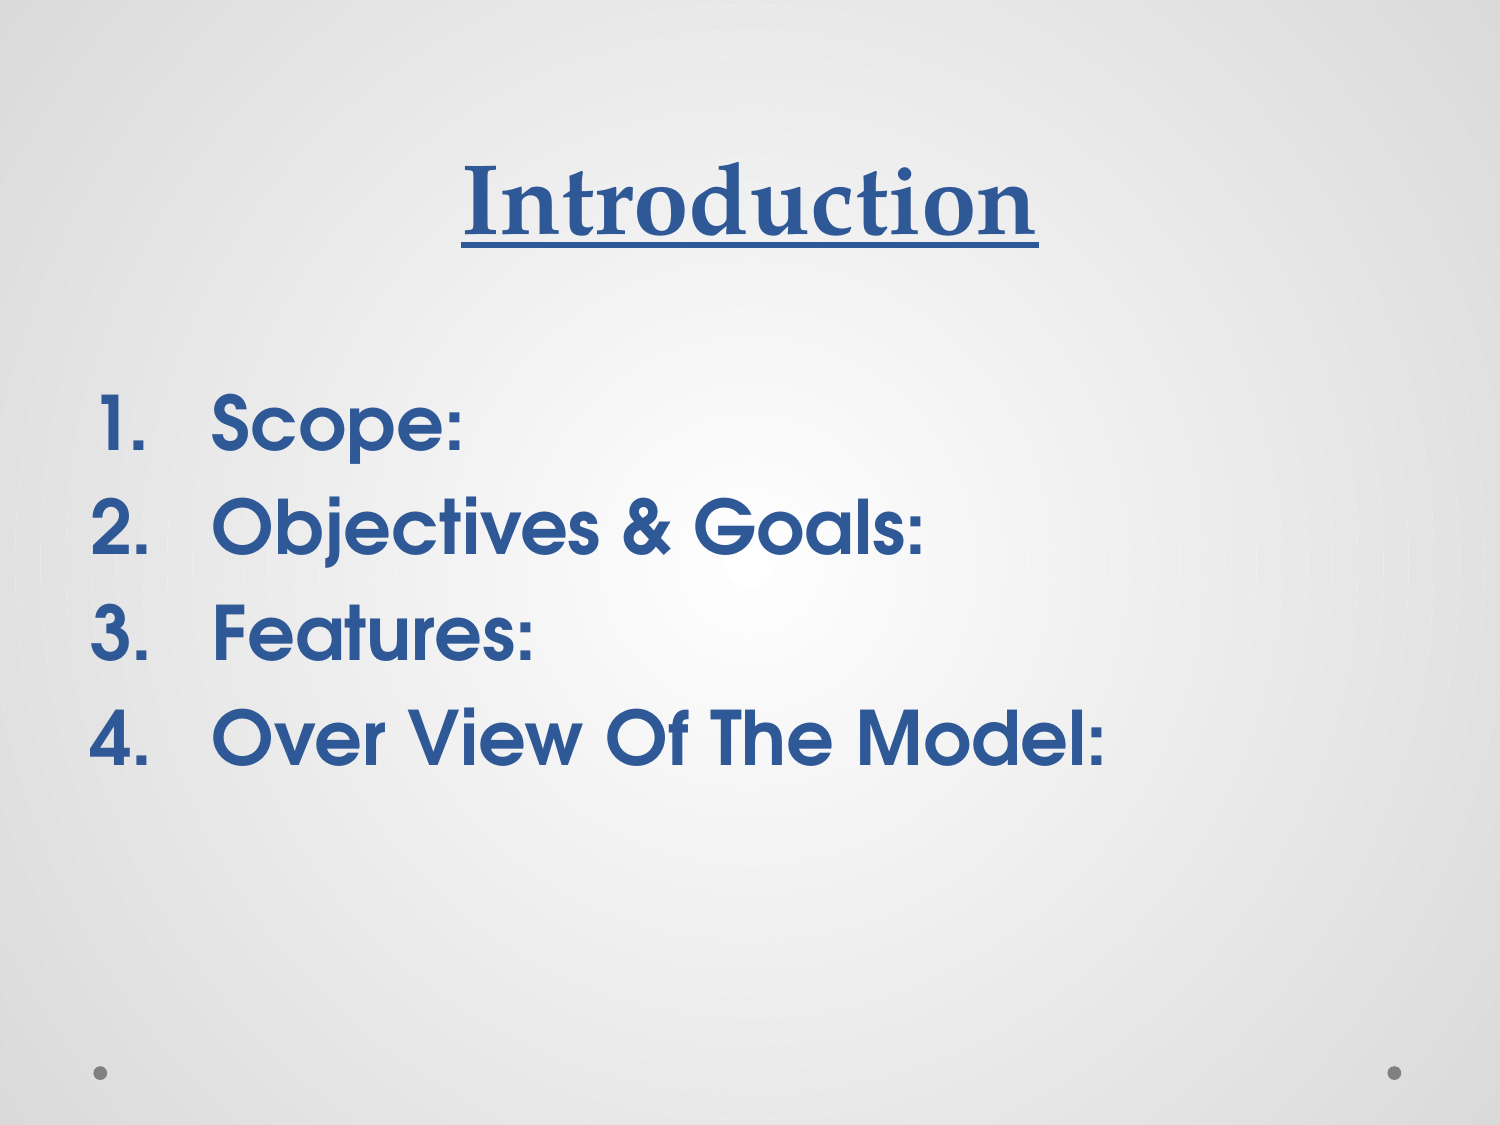

# Introduction

Scope:
Objectives & Goals:
Features:
Over View Of The Model: